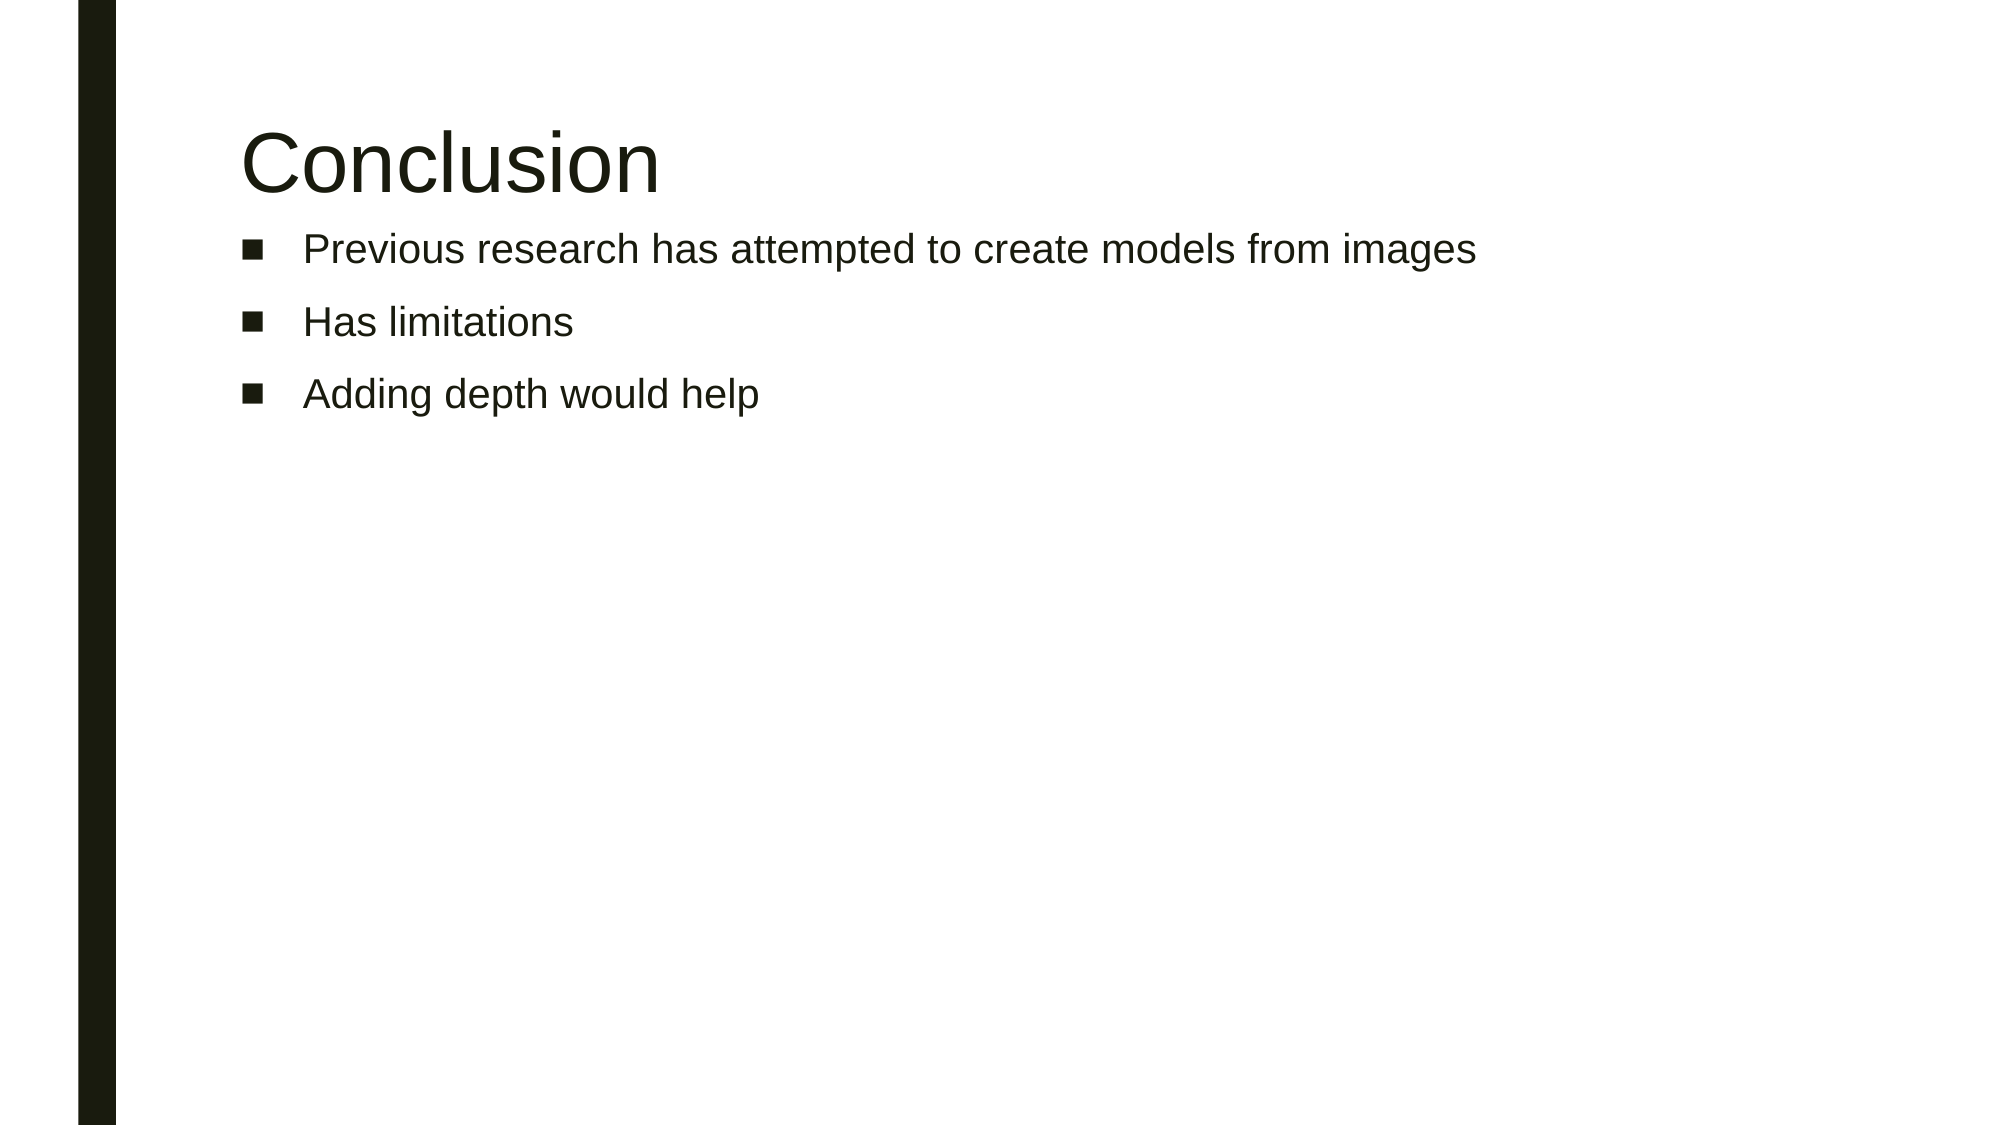

# Conclusion
Previous research has attempted to create models from images
Has limitations
Adding depth would help